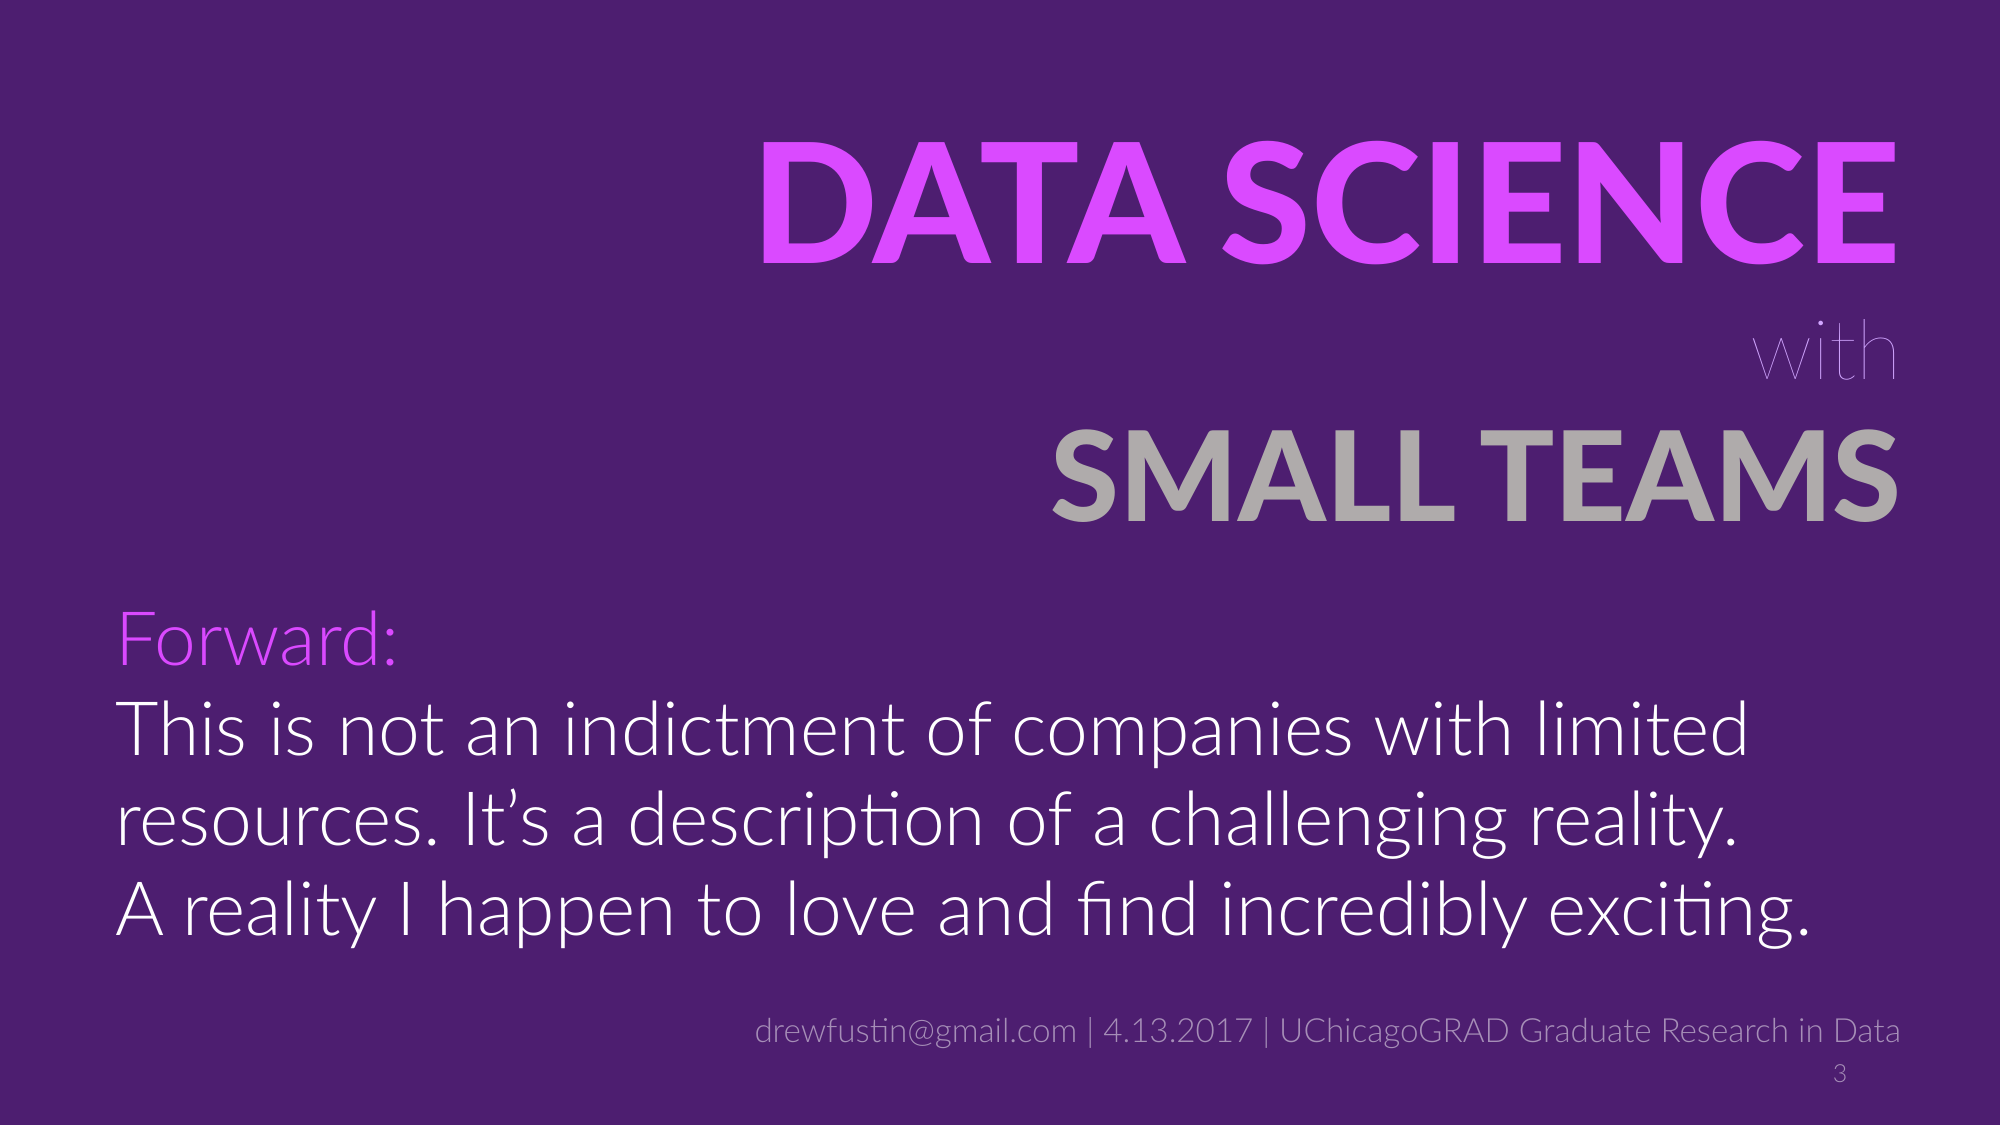

DATA SCIENCE
with
SMALL TEAMS

Forward:
This is not an indictment of companies with limited resources. It’s a description of a challenging reality.
A reality I happen to love and find incredibly exciting.
drewfustin@gmail.com | 4.13.2017 | UChicagoGRAD Graduate Research in Data
3